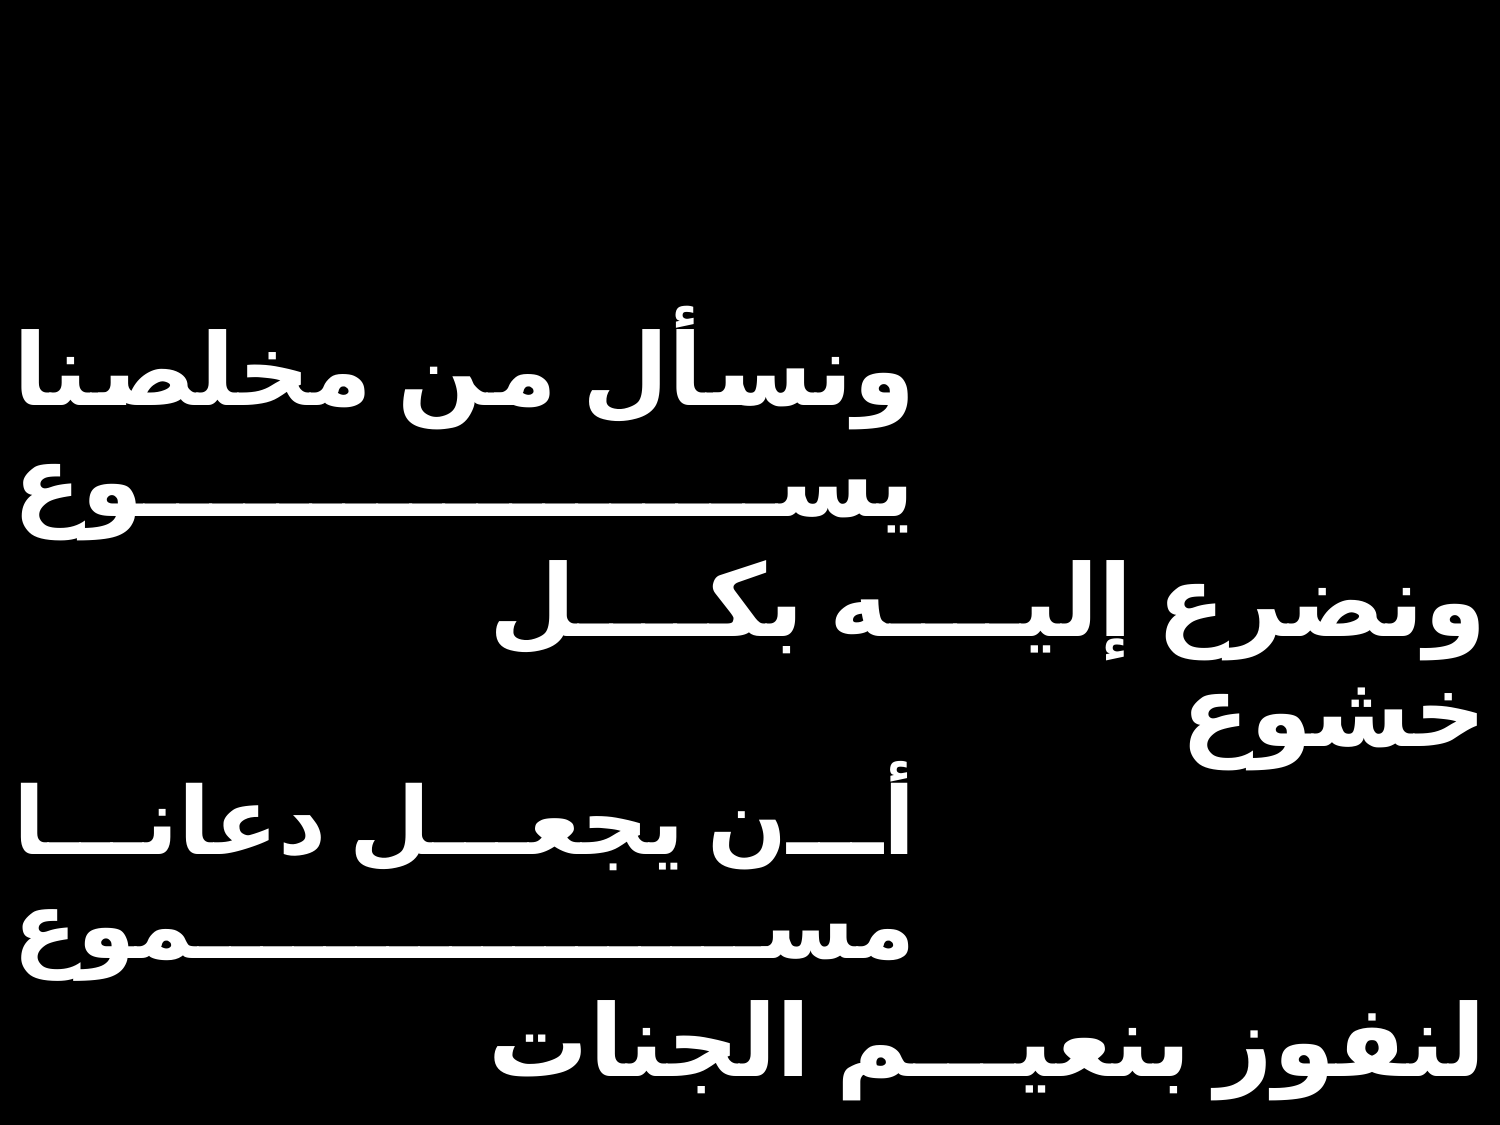

| ونسأل من مخلصنا يسوع |  |  |
| --- | --- | --- |
|  | ونضرع إليه بكل خشوع |  |
| أن يجعل دعانا مسموع |  |  |
|  | لنفوز بنعيم الجنات |  |